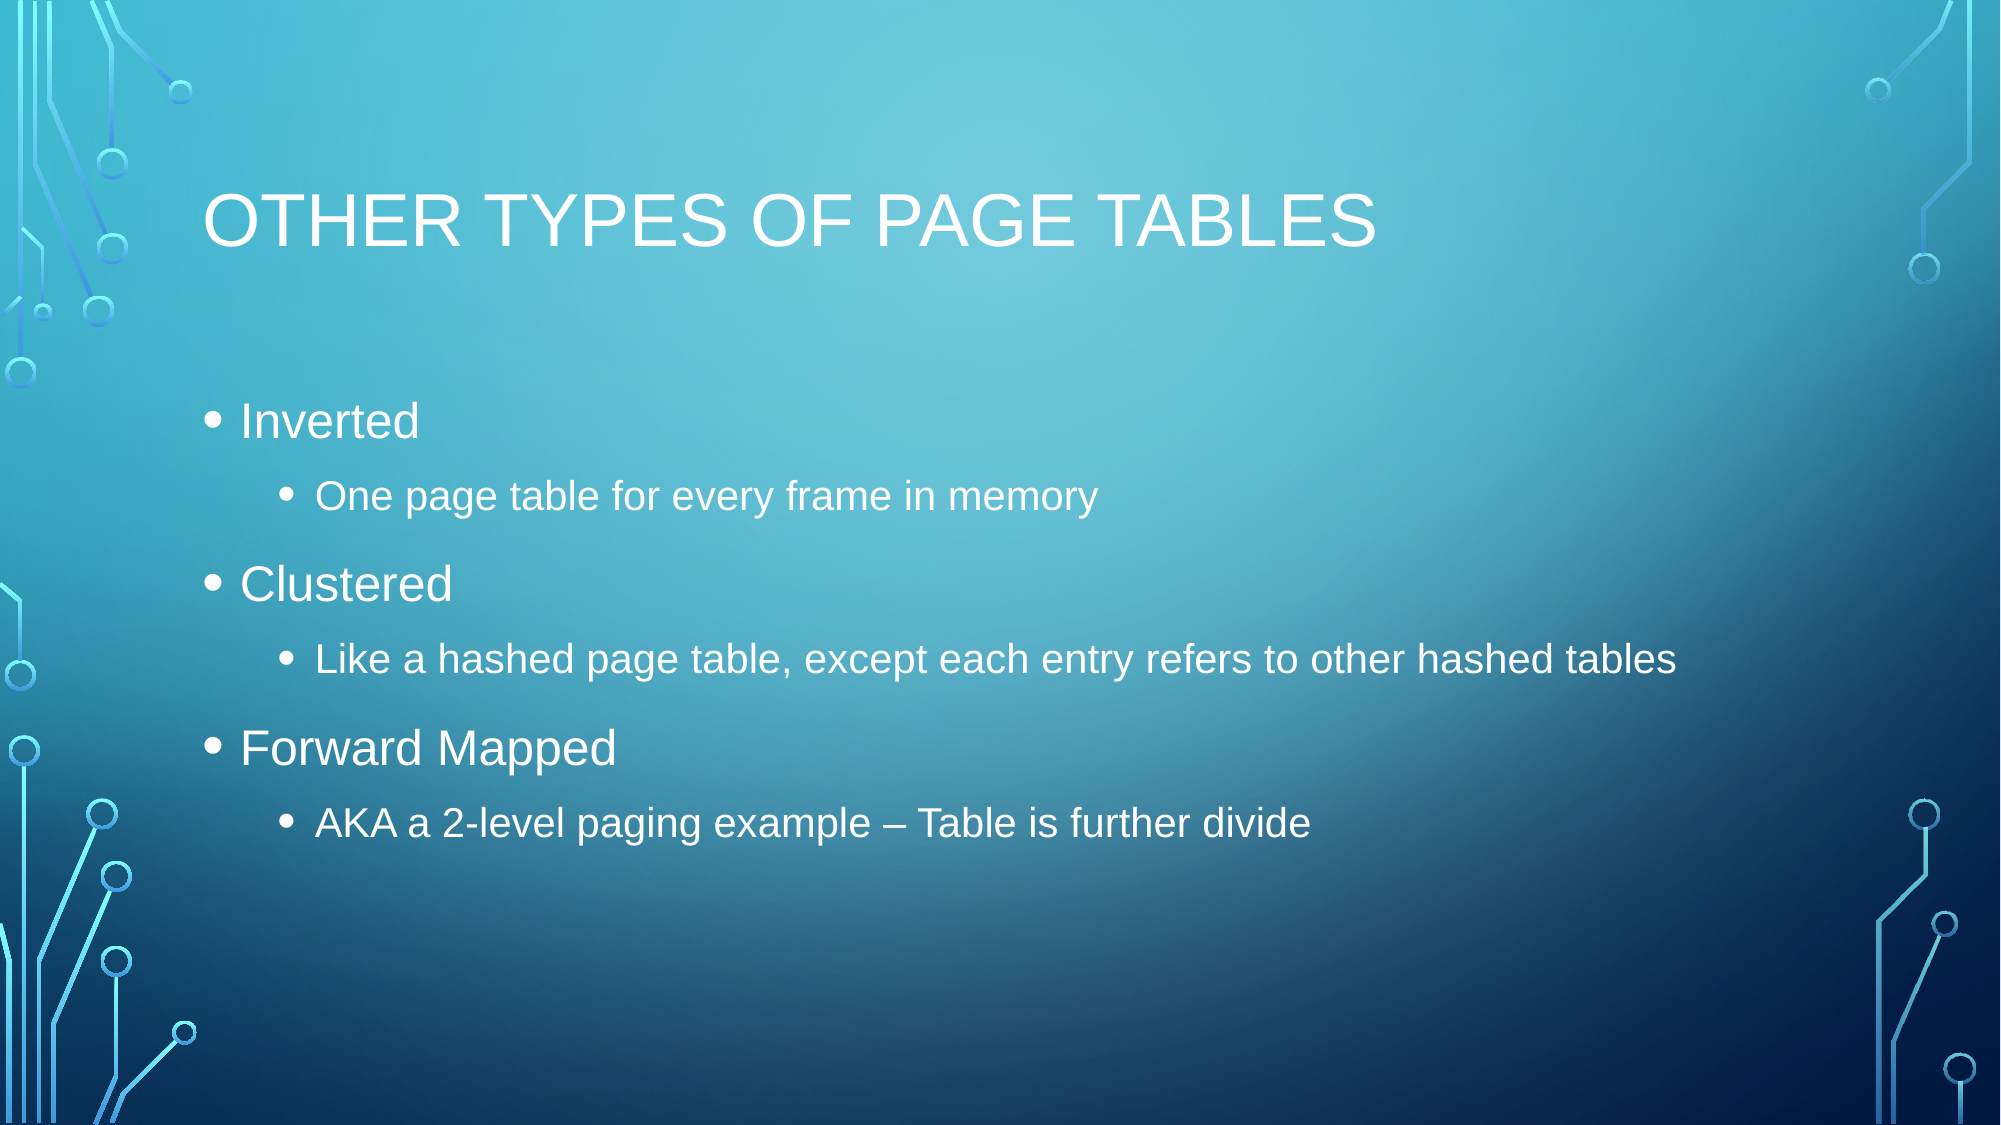

# Other Types of Page Tables
Inverted
One page table for every frame in memory
Clustered
Like a hashed page table, except each entry refers to other hashed tables
Forward Mapped
AKA a 2-level paging example – Table is further divide